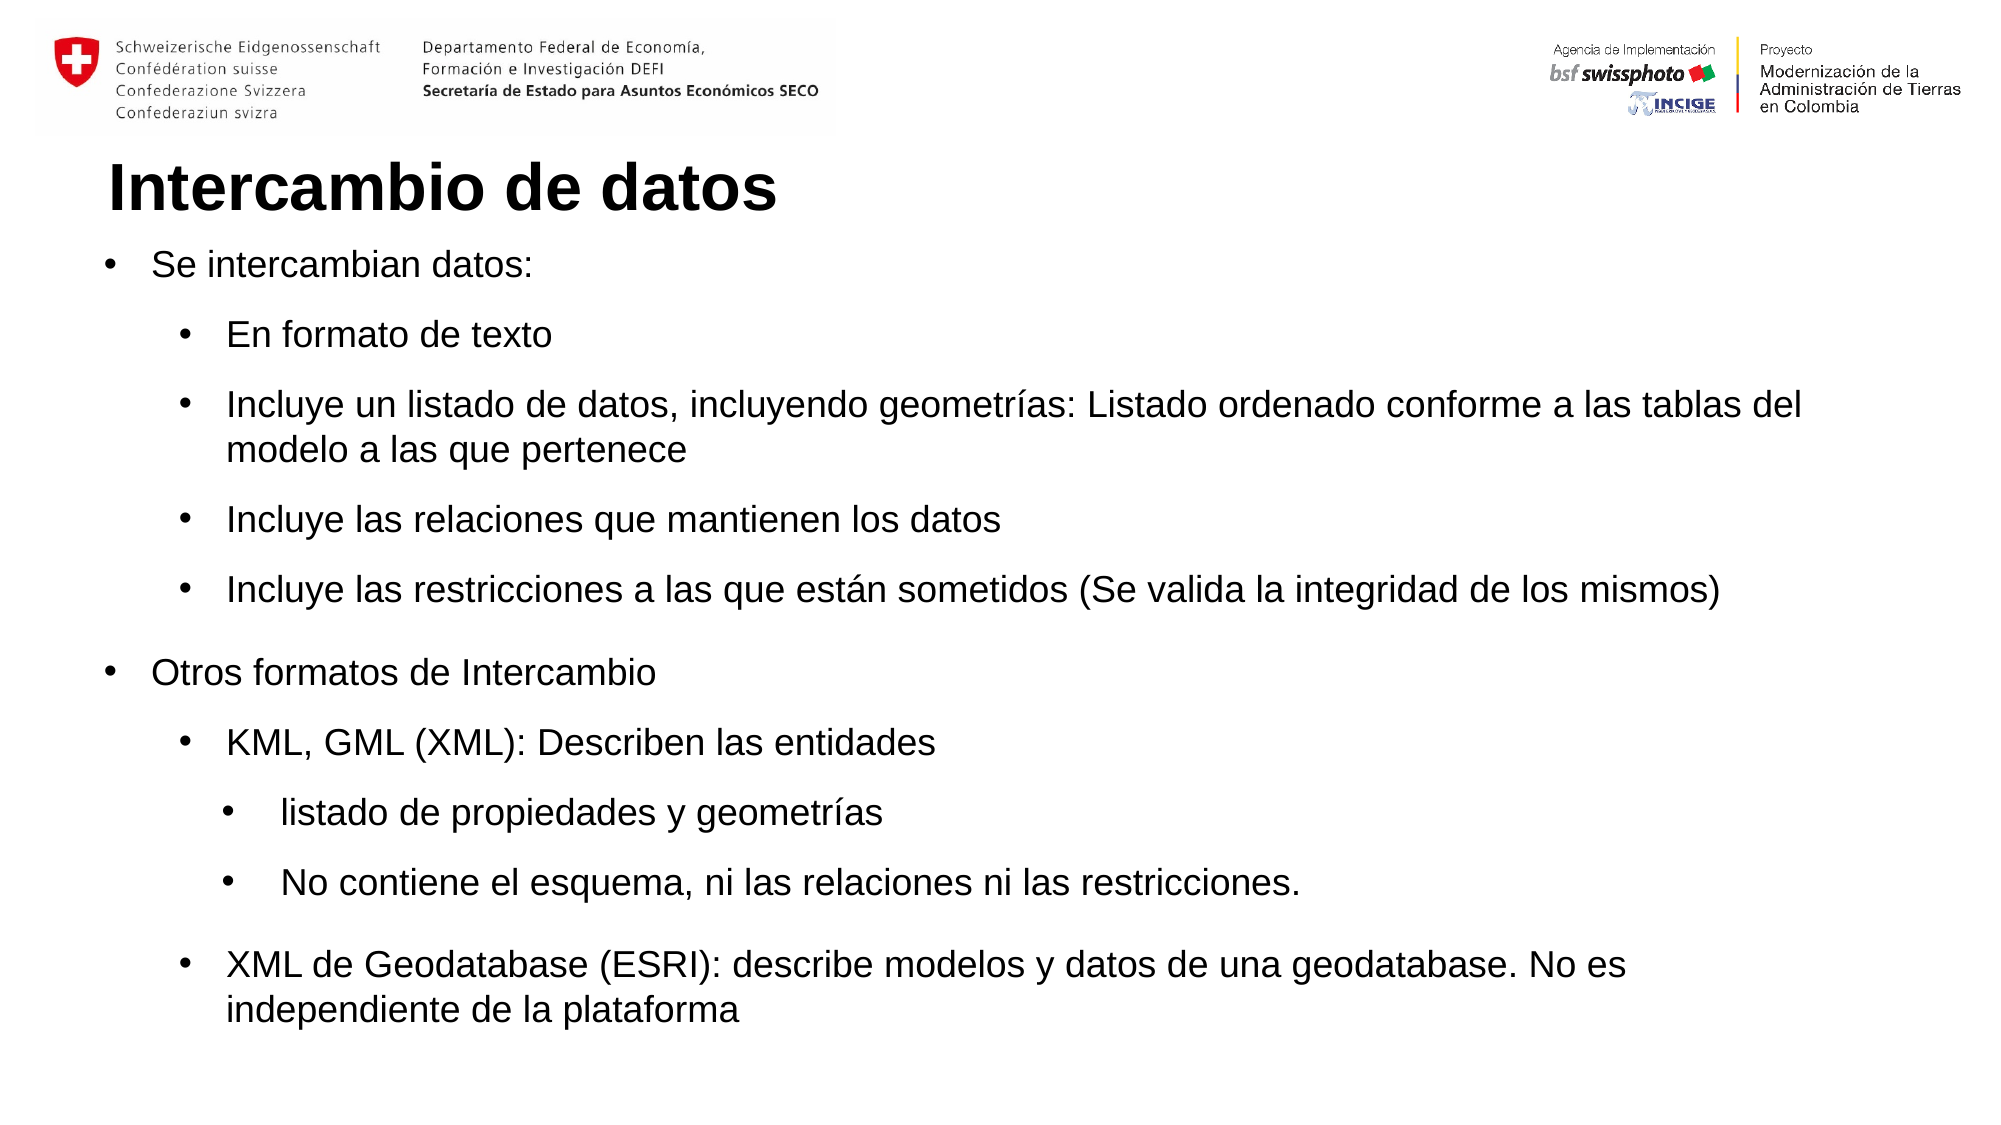

Intercambio de datos
Se intercambian datos:
En formato de texto
Incluye un listado de datos, incluyendo geometrías: Listado ordenado conforme a las tablas del modelo a las que pertenece
Incluye las relaciones que mantienen los datos
Incluye las restricciones a las que están sometidos (Se valida la integridad de los mismos)
Otros formatos de Intercambio
KML, GML (XML): Describen las entidades
listado de propiedades y geometrías
No contiene el esquema, ni las relaciones ni las restricciones.
XML de Geodatabase (ESRI): describe modelos y datos de una geodatabase. No es independiente de la plataforma